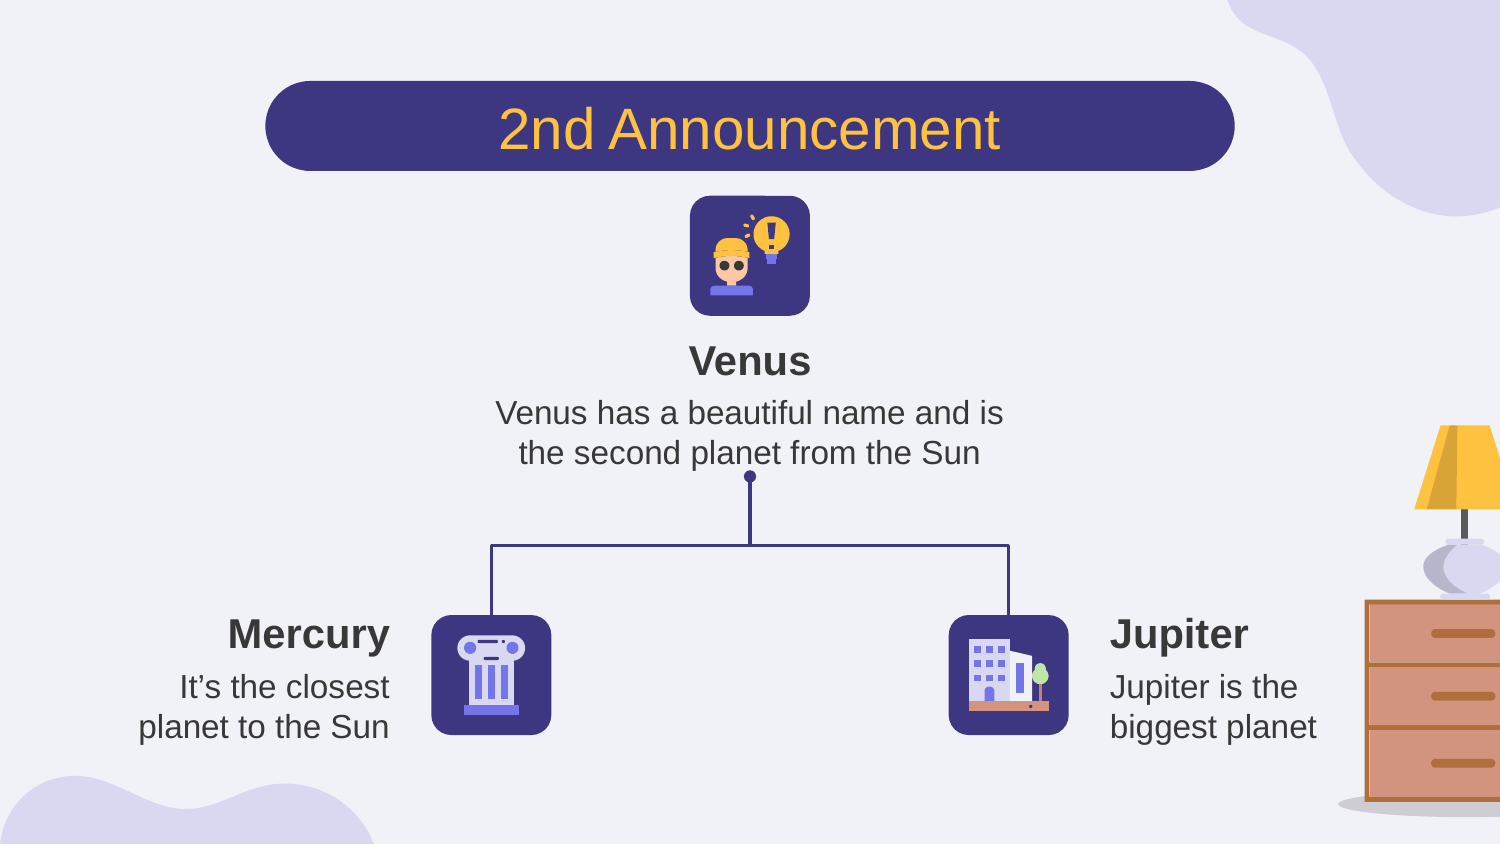

# 2nd Announcement

Venus
Venus has a beautiful name and is the second planet from the Sun

Mercury
Jupiter

It’s the closest planet to the Sun
Jupiter is the biggest planet